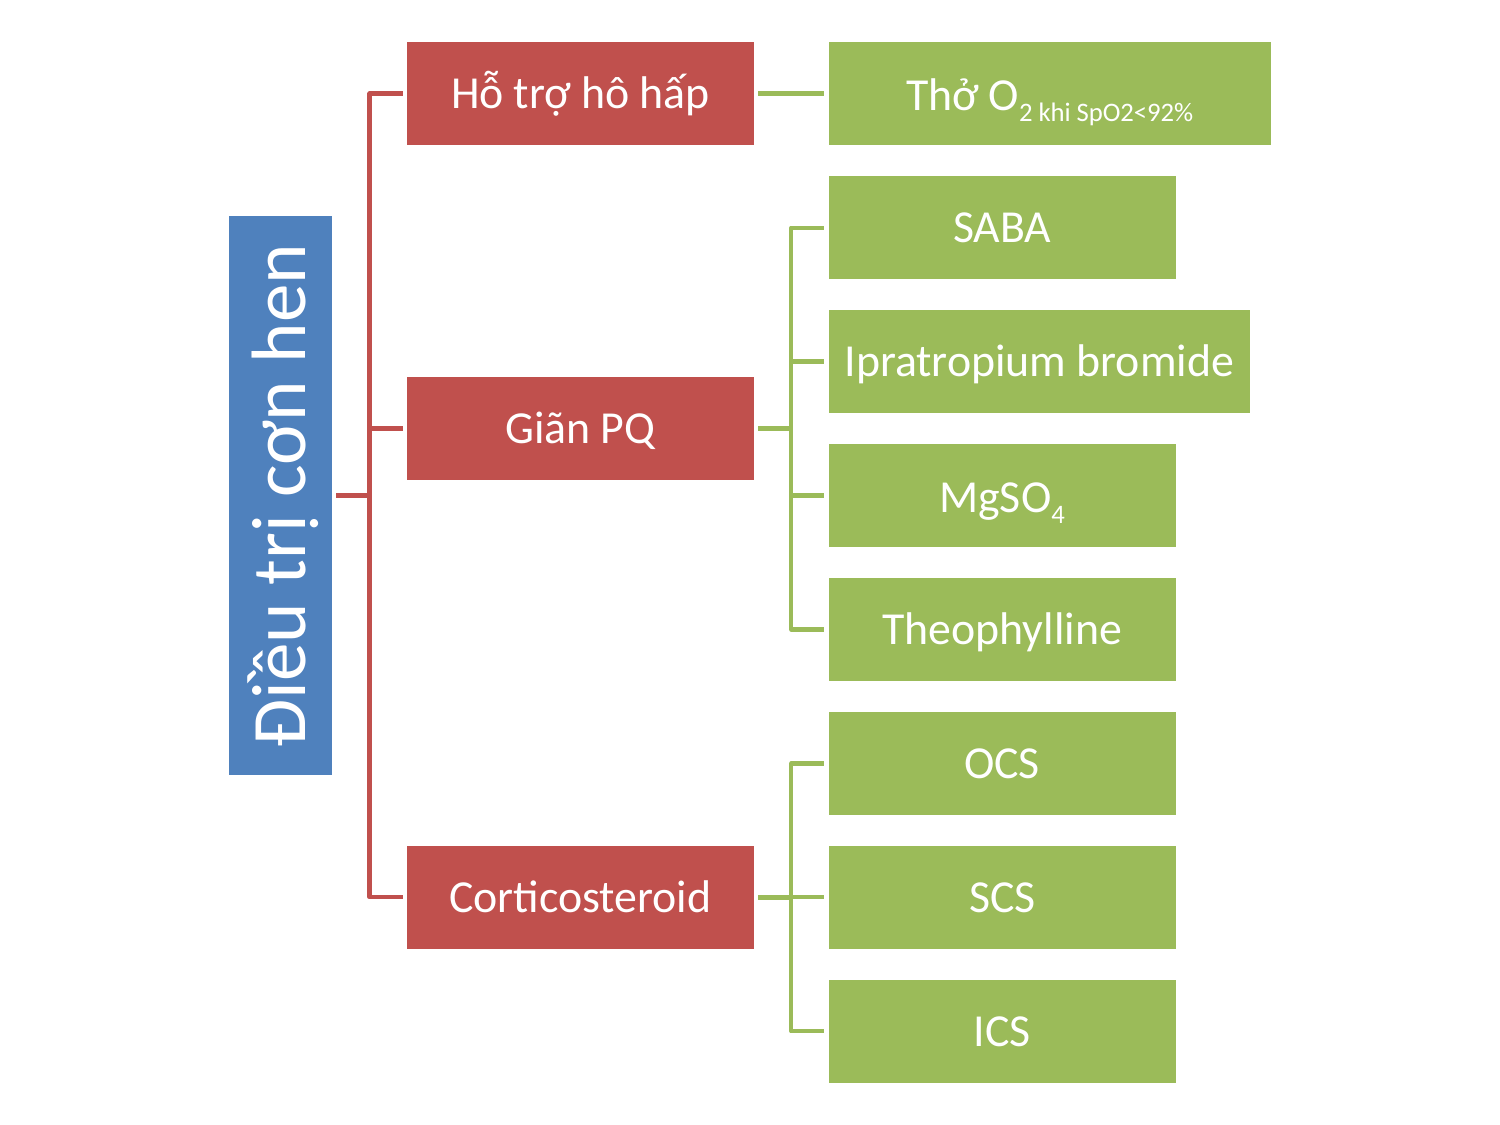

Điều trị cơn hen
Hỗ trợ hô hấp
Thở O2 khi SpO2<92%
Giãn PQ
SABA
Ipratropium bromide
MgSO4
Theophylline
Corticosteroid
OCS
SCS
ICS